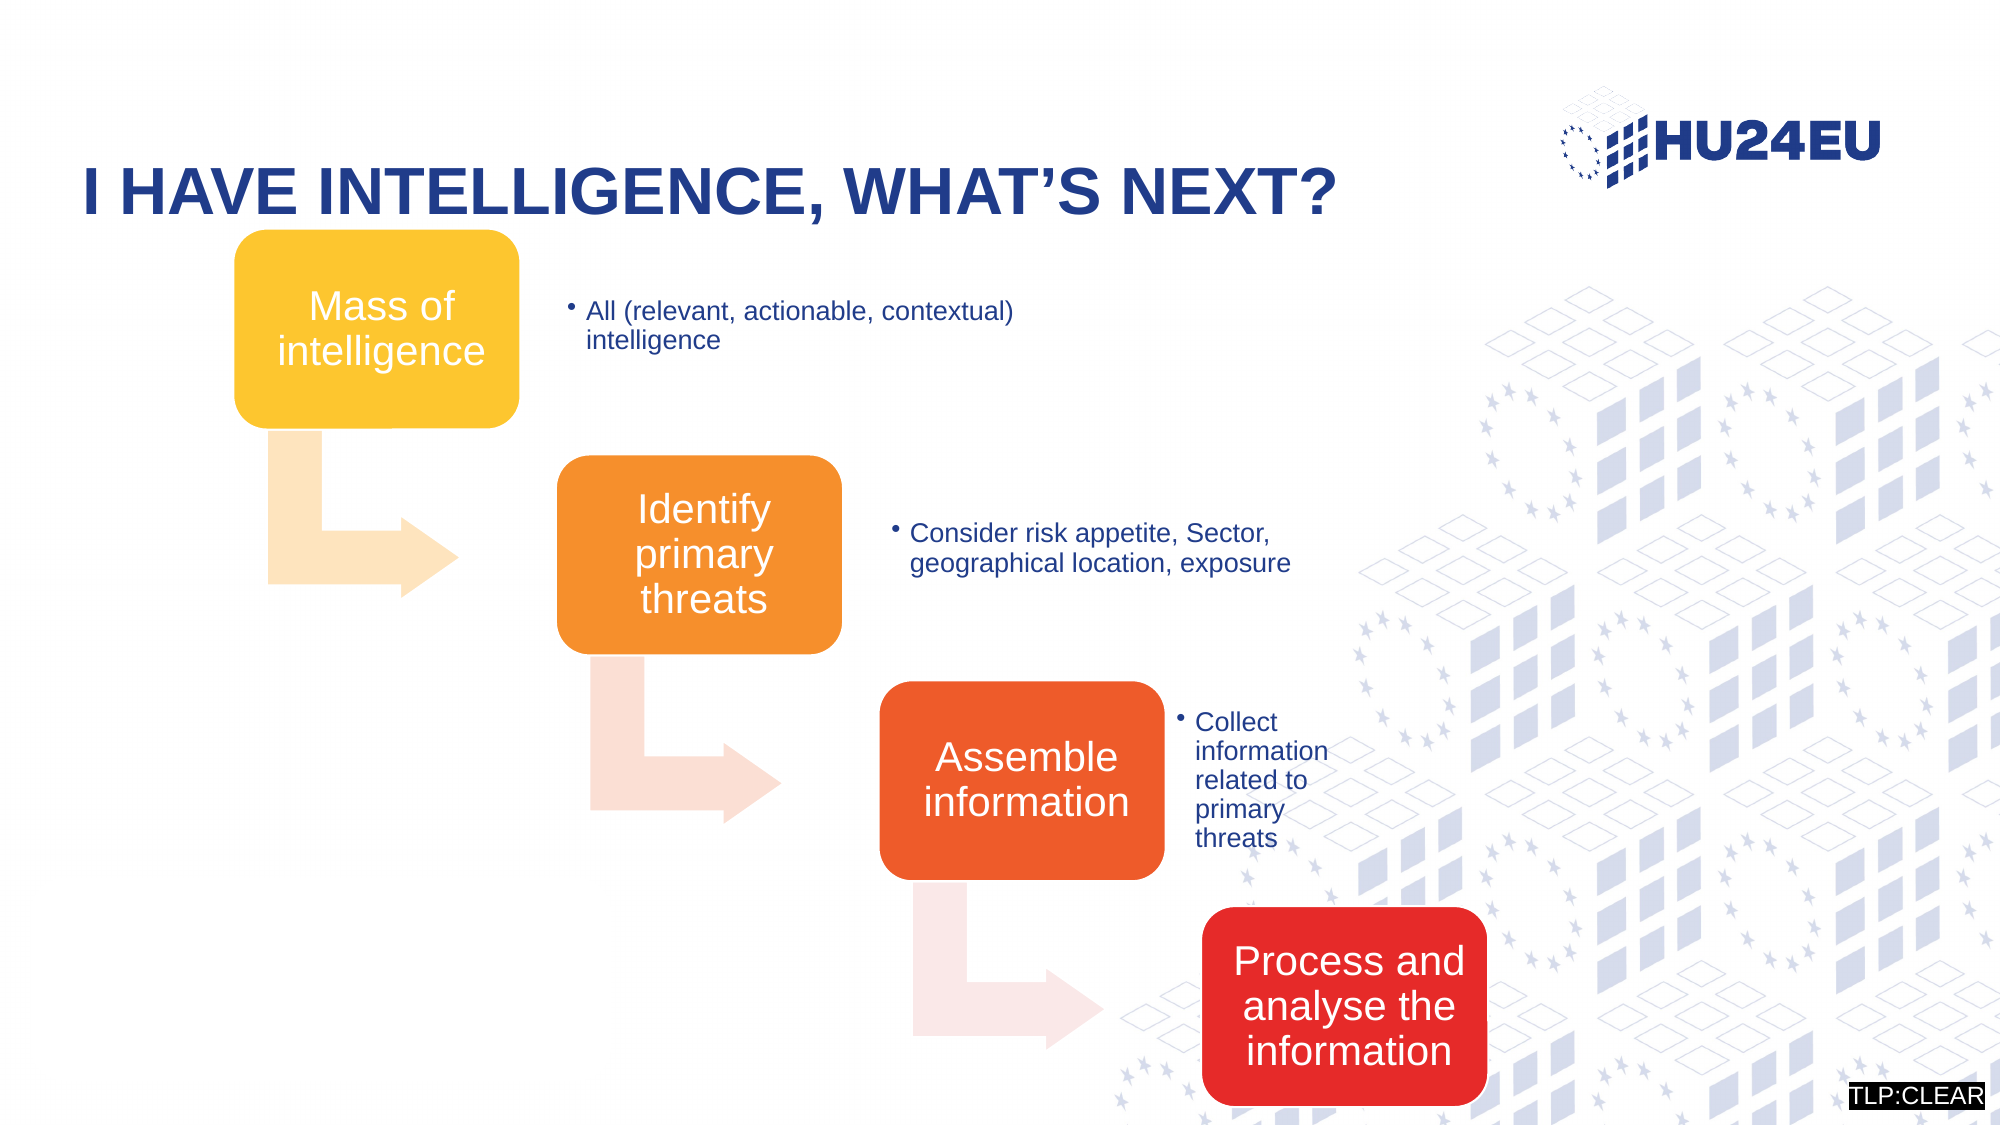

# I have Intelligence, what’s next?
Mass of intelligence
All (relevant, actionable, contextual) intelligence
Identify primary threats
Consider risk appetite, Sector, geographical location, exposure
Assemble information
Collect information related to primary threats
Process and analyse the information

DON’T forget to SHARE!
TLP:CLEAR